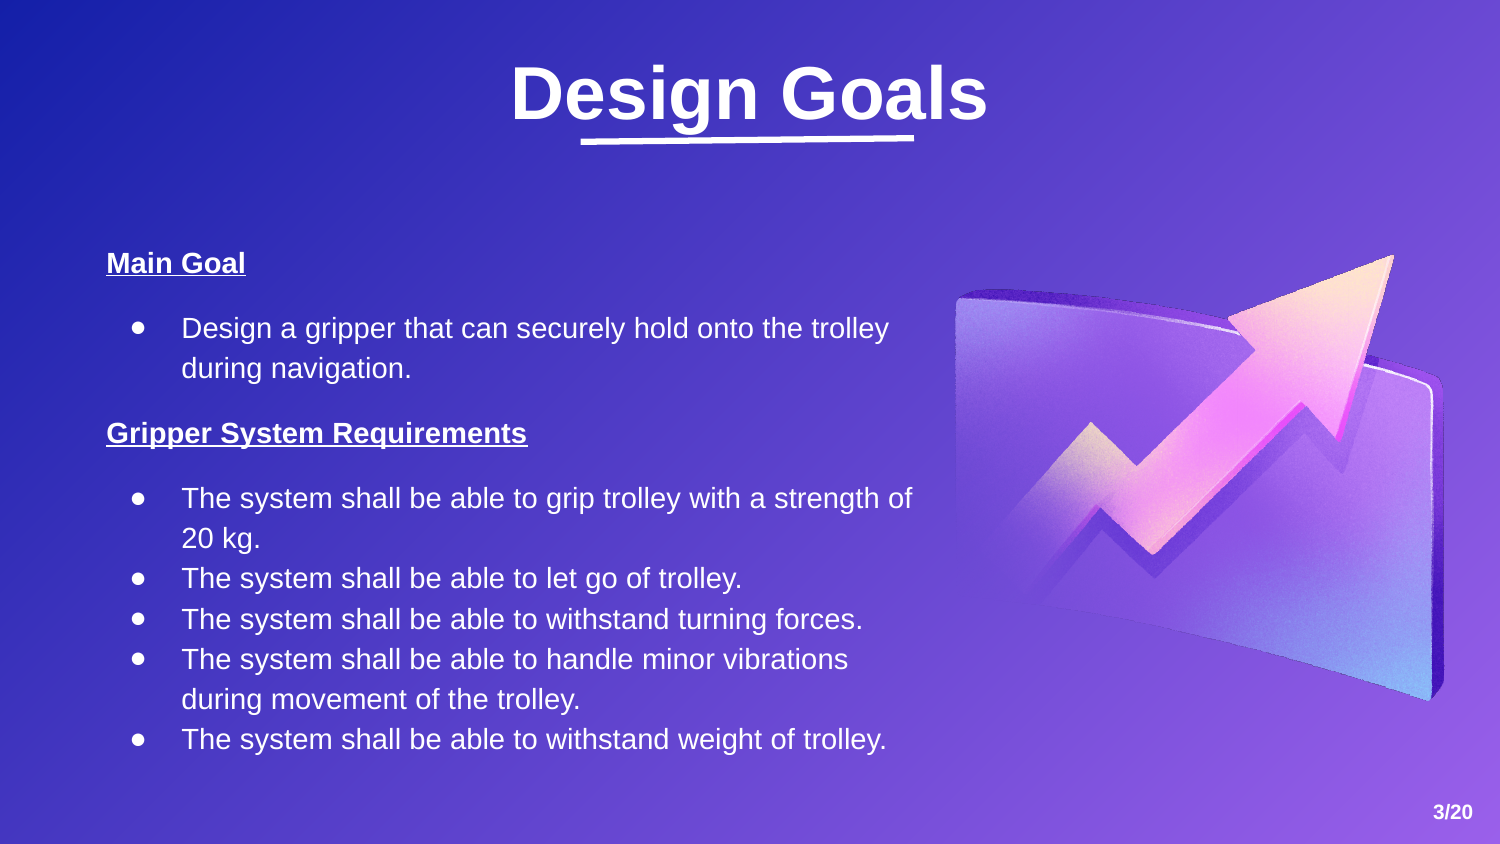

Design Goals
Main Goal
Design a gripper that can securely hold onto the trolley during navigation.
Gripper System Requirements
The system shall be able to grip trolley with a strength of 20 kg.
The system shall be able to let go of trolley.
The system shall be able to withstand turning forces.
The system shall be able to handle minor vibrations during movement of the trolley.
The system shall be able to withstand weight of trolley.

3/20